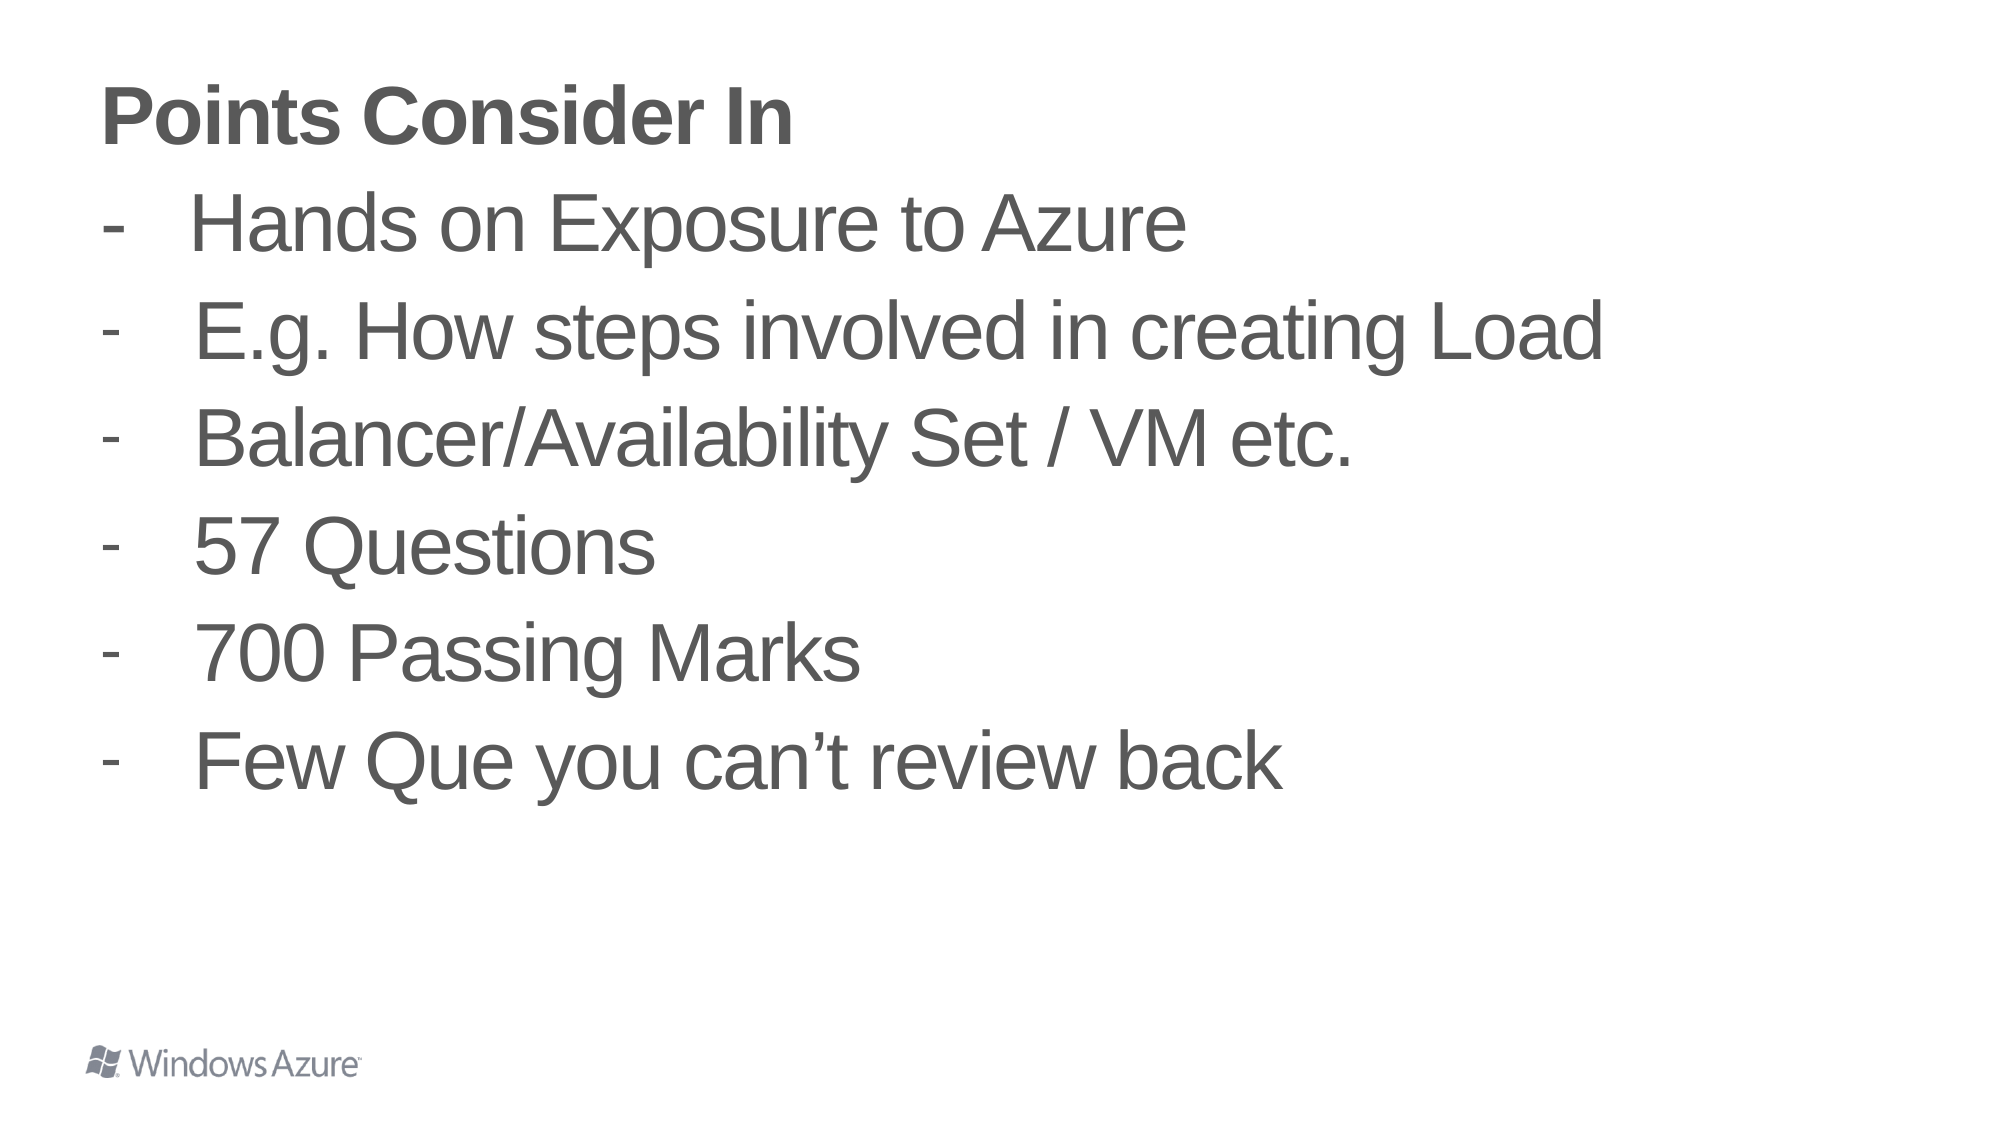

Points Consider In
-   Hands on Exposure to Azure
E.g. How steps involved in creating Load
Balancer/Availability Set / VM etc.
57 Questions
700 Passing Marks
Few Que you can’t review back